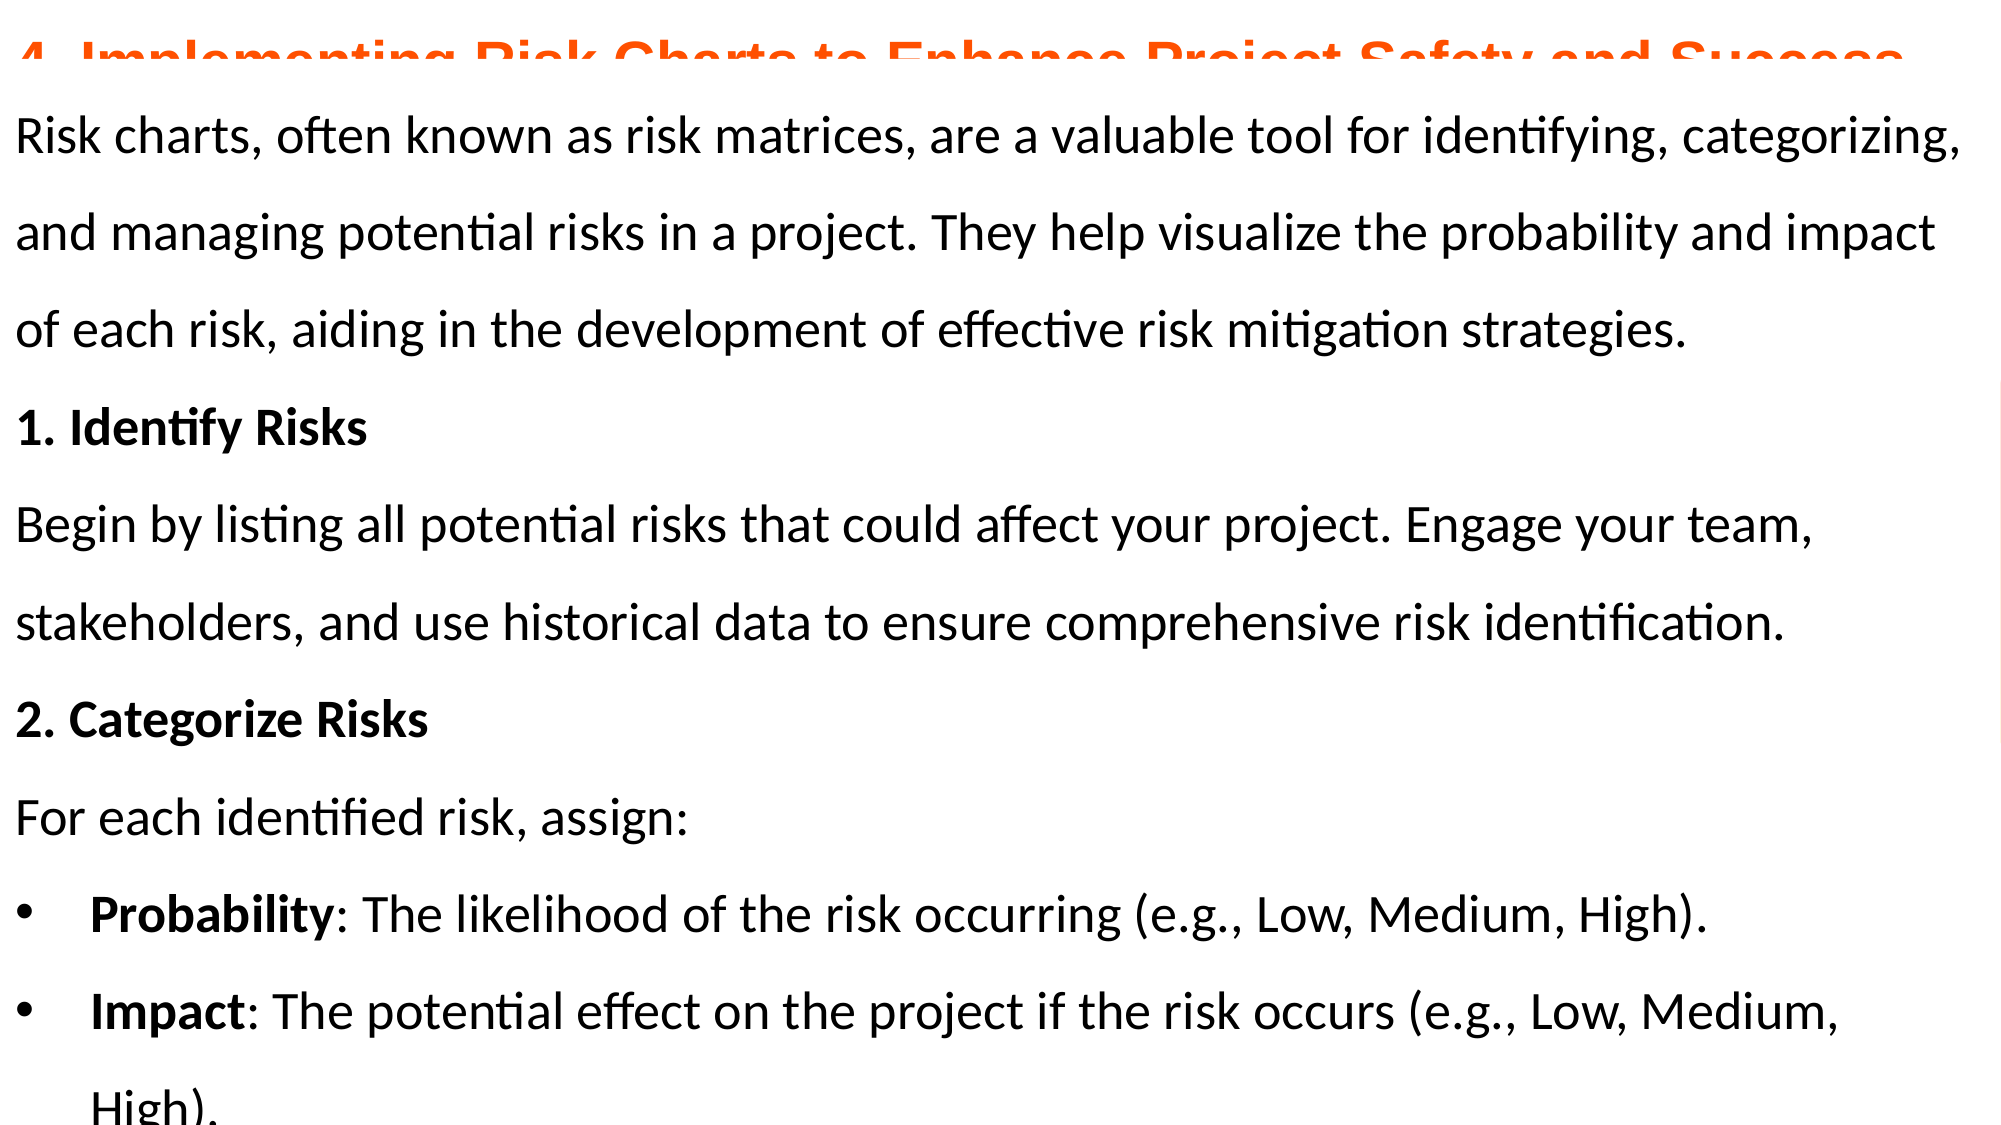

# 4. Implementing Risk Charts to Enhance Project Safety and Success

Risk charts, often known as risk matrices, are a valuable tool for identifying, categorizing, and managing potential risks in a project. They help visualize the probability and impact of each risk, aiding in the development of effective risk mitigation strategies.
1. Identify Risks
Begin by listing all potential risks that could affect your project. Engage your team, stakeholders, and use historical data to ensure comprehensive risk identification.
2. Categorize Risks
For each identified risk, assign:
Probability: The likelihood of the risk occurring (e.g., Low, Medium, High).
Impact: The potential effect on the project if the risk occurs (e.g., Low, Medium, High).